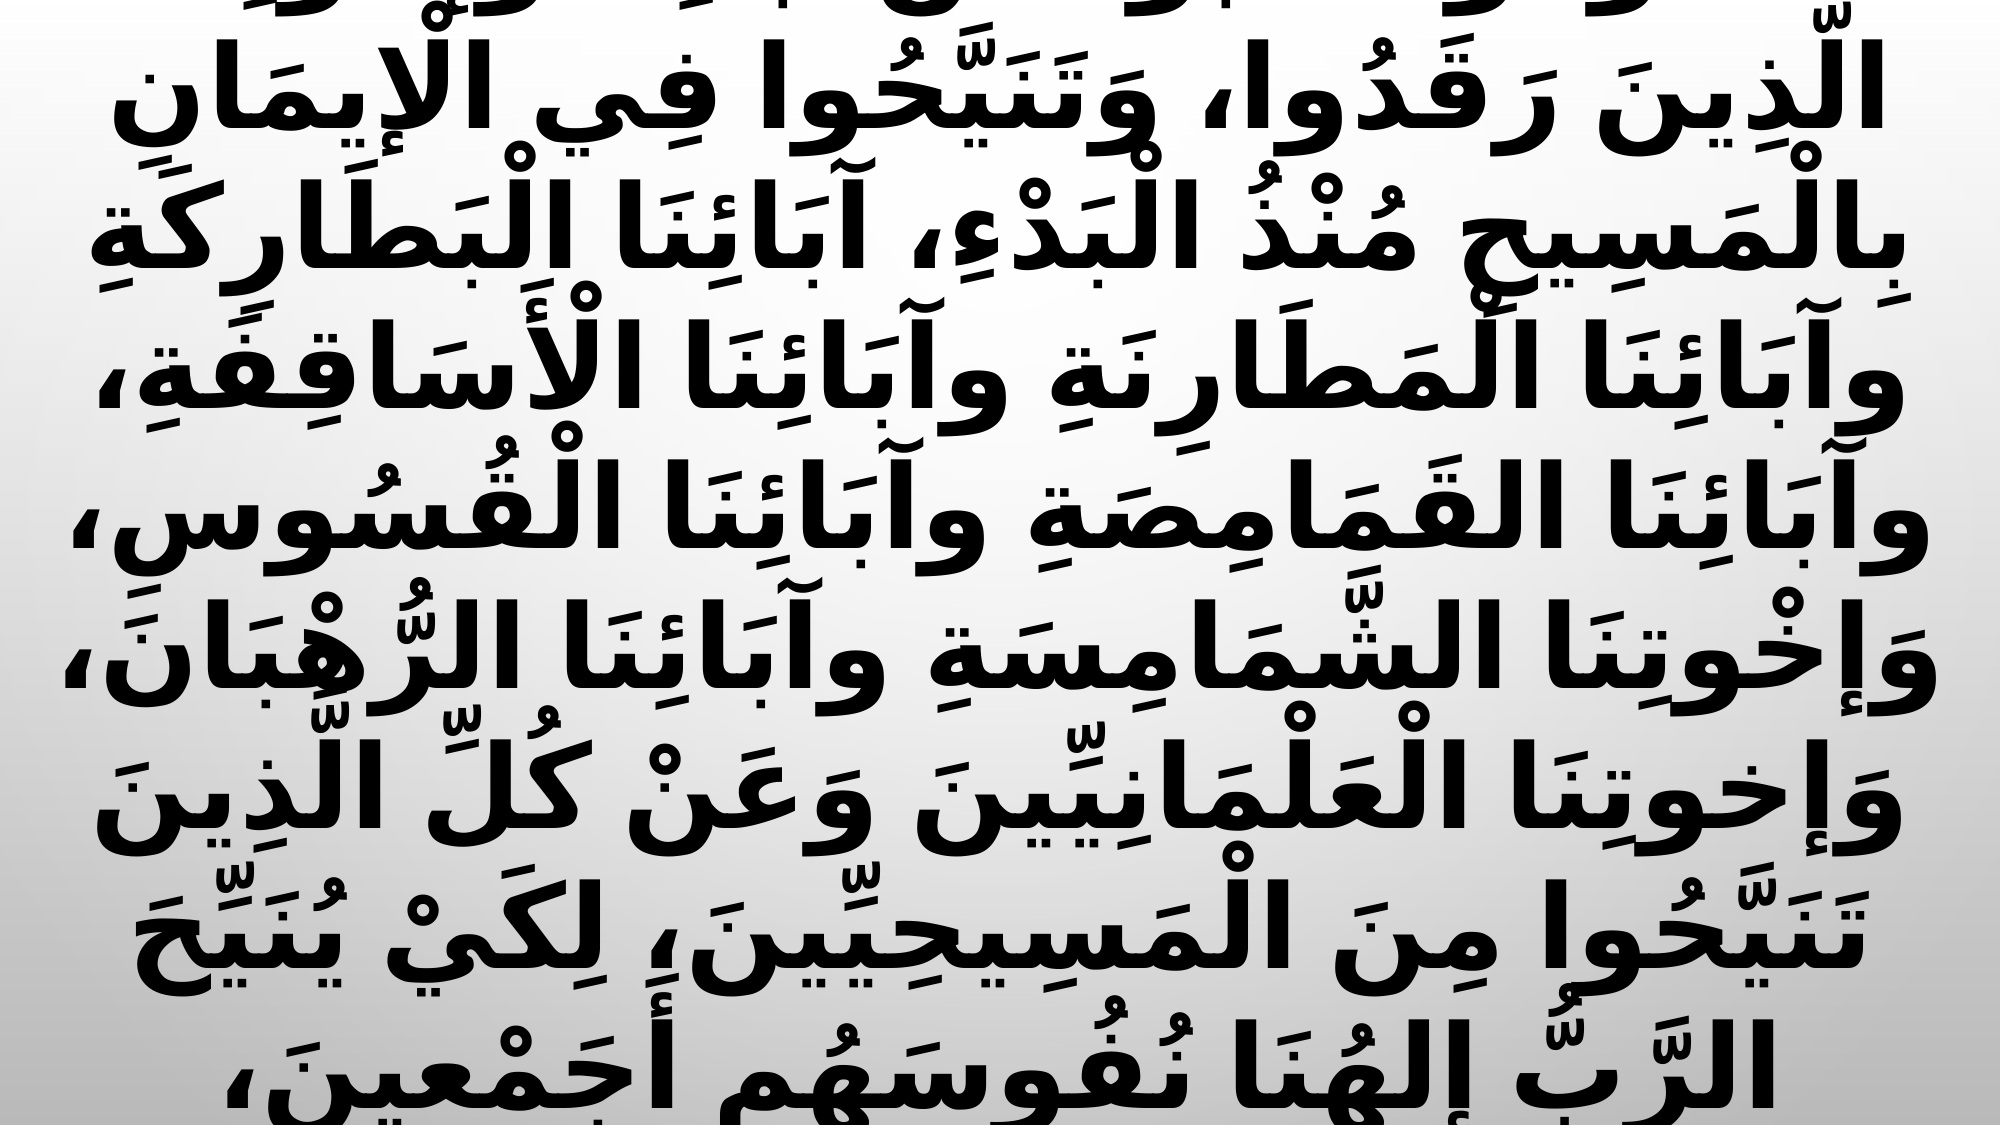

صَلُّوا واطْلُبُوا عَنْ آبَائِنَا وَإخْوتِنَا الَّذِينَ رَقَدُوا، وَتَنَيَّحُوا فِي الْإيمَانِ بِالْمَسِيحِ مُنْذُ الْبَدْءِ، آبَائِنَا الْبَطَارِكَةِ وآبَائِنَا الْمَطَارِنَةِ وآبَائِنَا الْأَسَاقِفَةِ، وآبَائِنَا القَمَامِصَةِ وآبَائِنَا الْقُسُوسِ، وَإخْوتِنَا الشَّمَامِسَةِ وآبَائِنَا الرُّهْبَانَ، وَإخوتِنَا الْعَلْمَانِيِّينَ وَعَنْ كُلِّ الَّذِينَ تَنَيَّحُوا مِنَ الْمَسِيحِيِّينَ، لِكَيْ يُنَيِّحَ الرَّبُّ إِلهُنَا نُفُوسَهُم أَجَمْعينَ،
 وَيَغْفِرَ لَنَا خَطَايَانَا. كيرياليسون